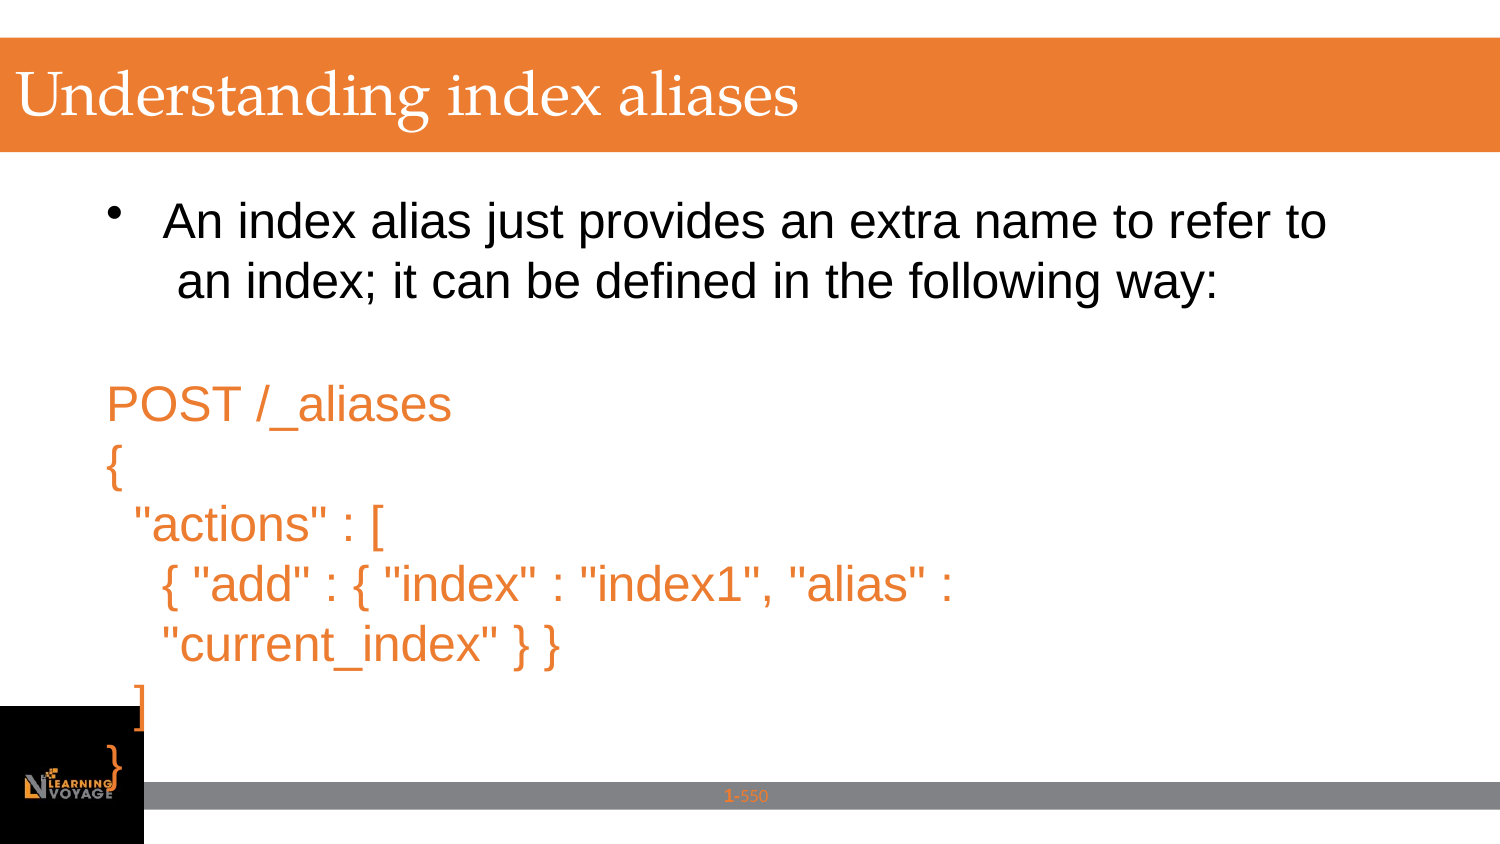

# Understanding index aliases
An index alias just provides an extra name to refer to  an index; it can be defined in the following way:

POST /_aliases
{
"actions" : [
{ "add" : { "index" : "index1", "alias" : "current_index" } }
]
}
1-550